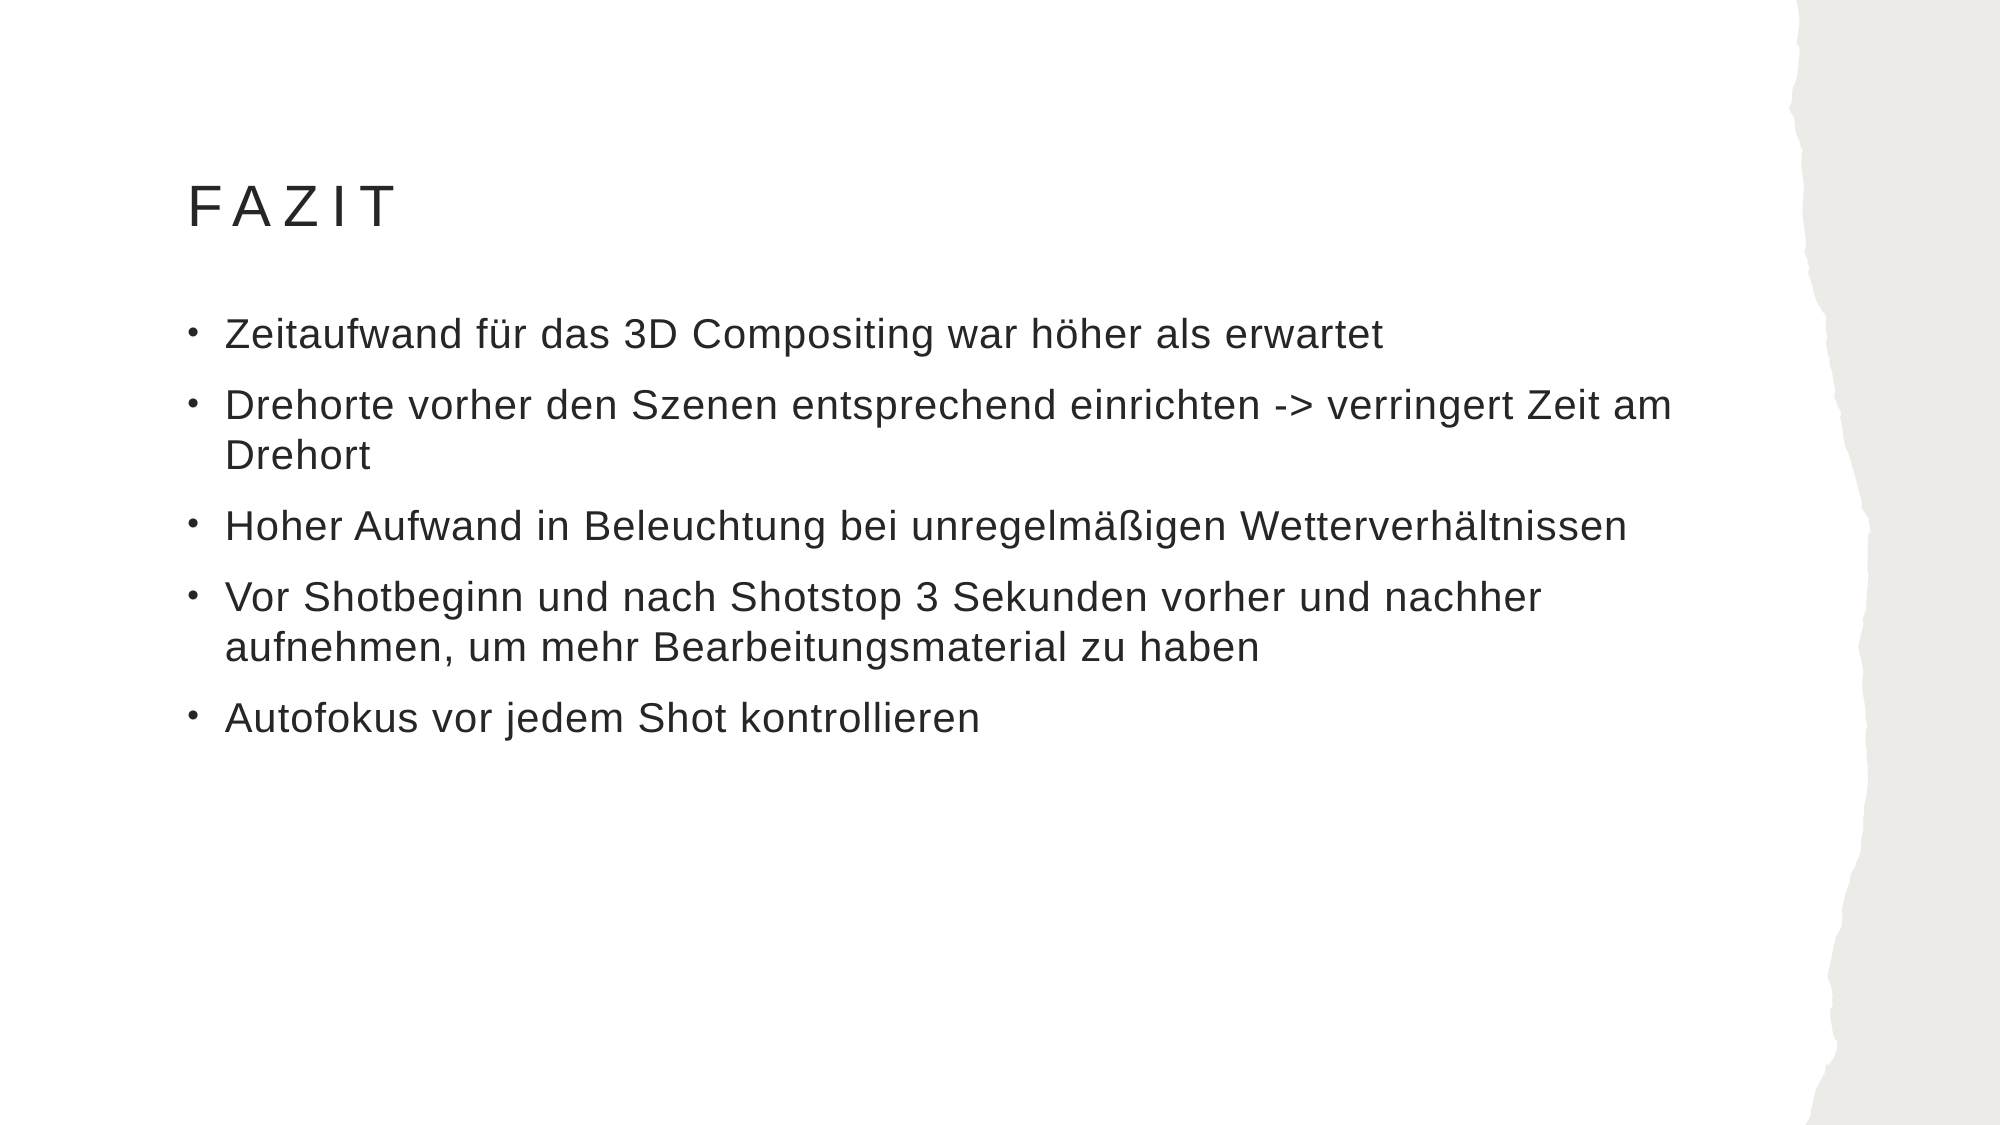

# Fazit
Zeitaufwand für das 3D Compositing war höher als erwartet
Drehorte vorher den Szenen entsprechend einrichten -> verringert Zeit am Drehort
Hoher Aufwand in Beleuchtung bei unregelmäßigen Wetterverhältnissen
Vor Shotbeginn und nach Shotstop 3 Sekunden vorher und nachher aufnehmen, um mehr Bearbeitungsmaterial zu haben
Autofokus vor jedem Shot kontrollieren